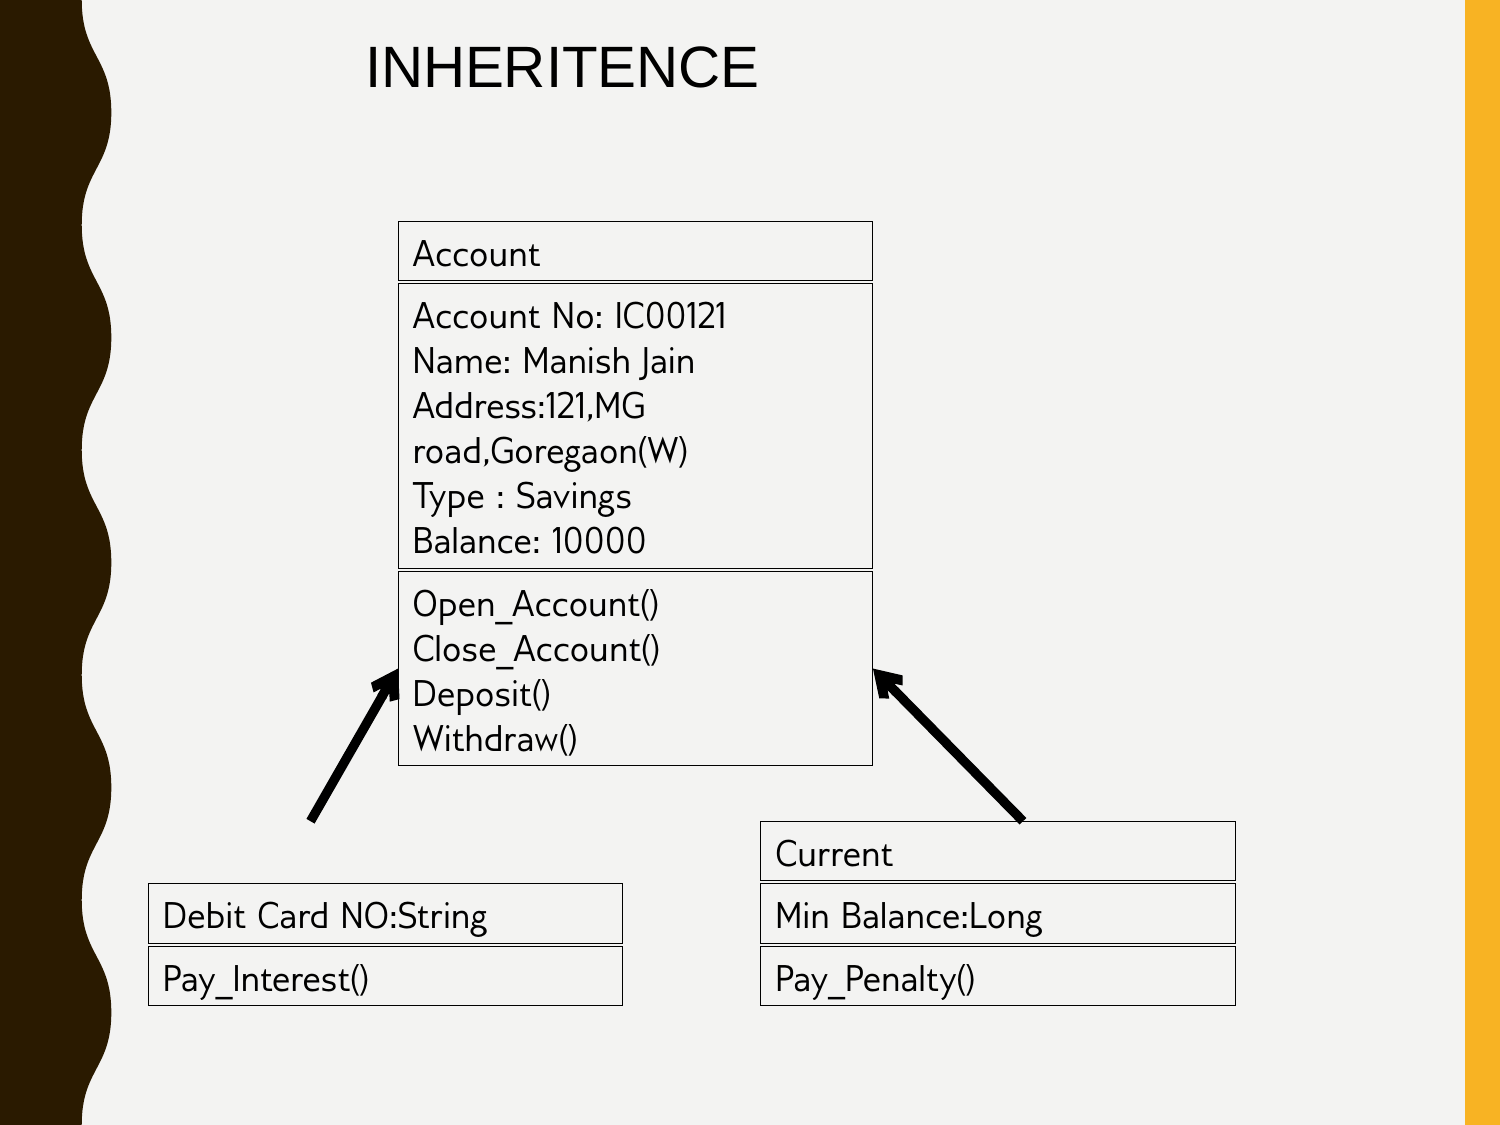

INHERITENCE
Account
Account No: IC00121
Name: Manish Jain
Address:121,MG road,Goregaon(W)
Type : Savings
Balance: 10000
Open_Account()
Close_Account()
Deposit()
Withdraw()
Current
Min Balance:Long
Pay_Penalty()
Debit Card NO:String
Pay_Interest()